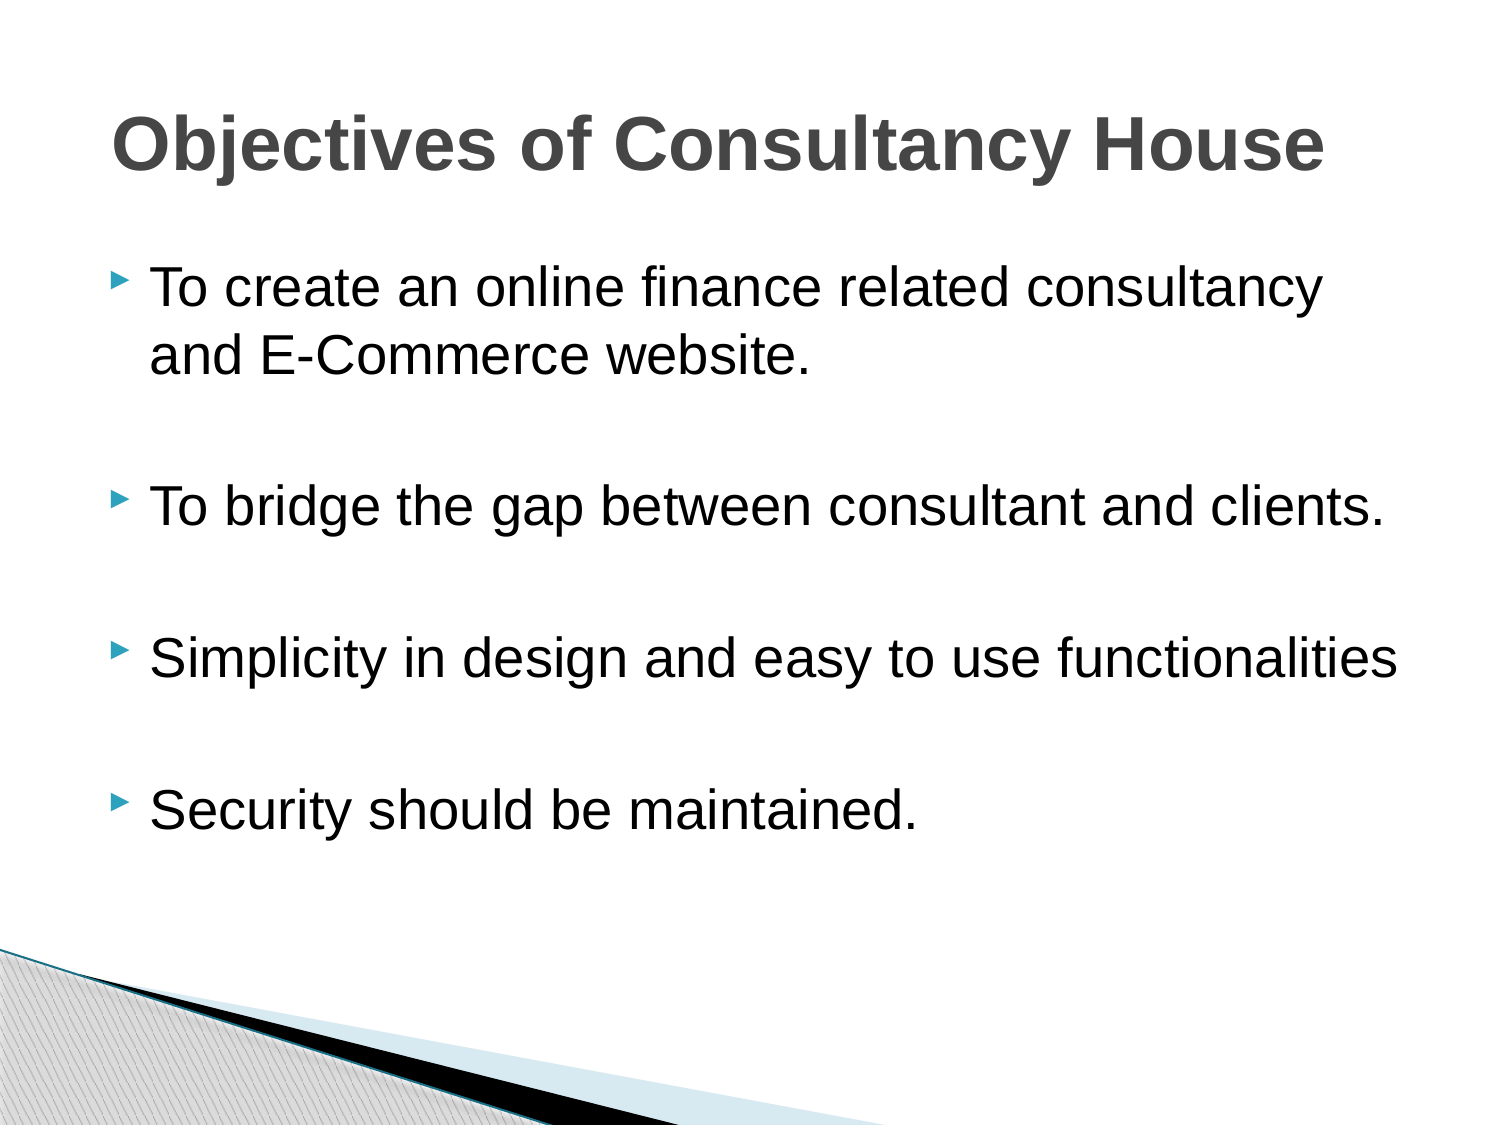

# Objectives of Consultancy House
To create an online finance related consultancy and E-Commerce website.

To bridge the gap between consultant and clients.

Simplicity in design and easy to use functionalities

Security should be maintained.